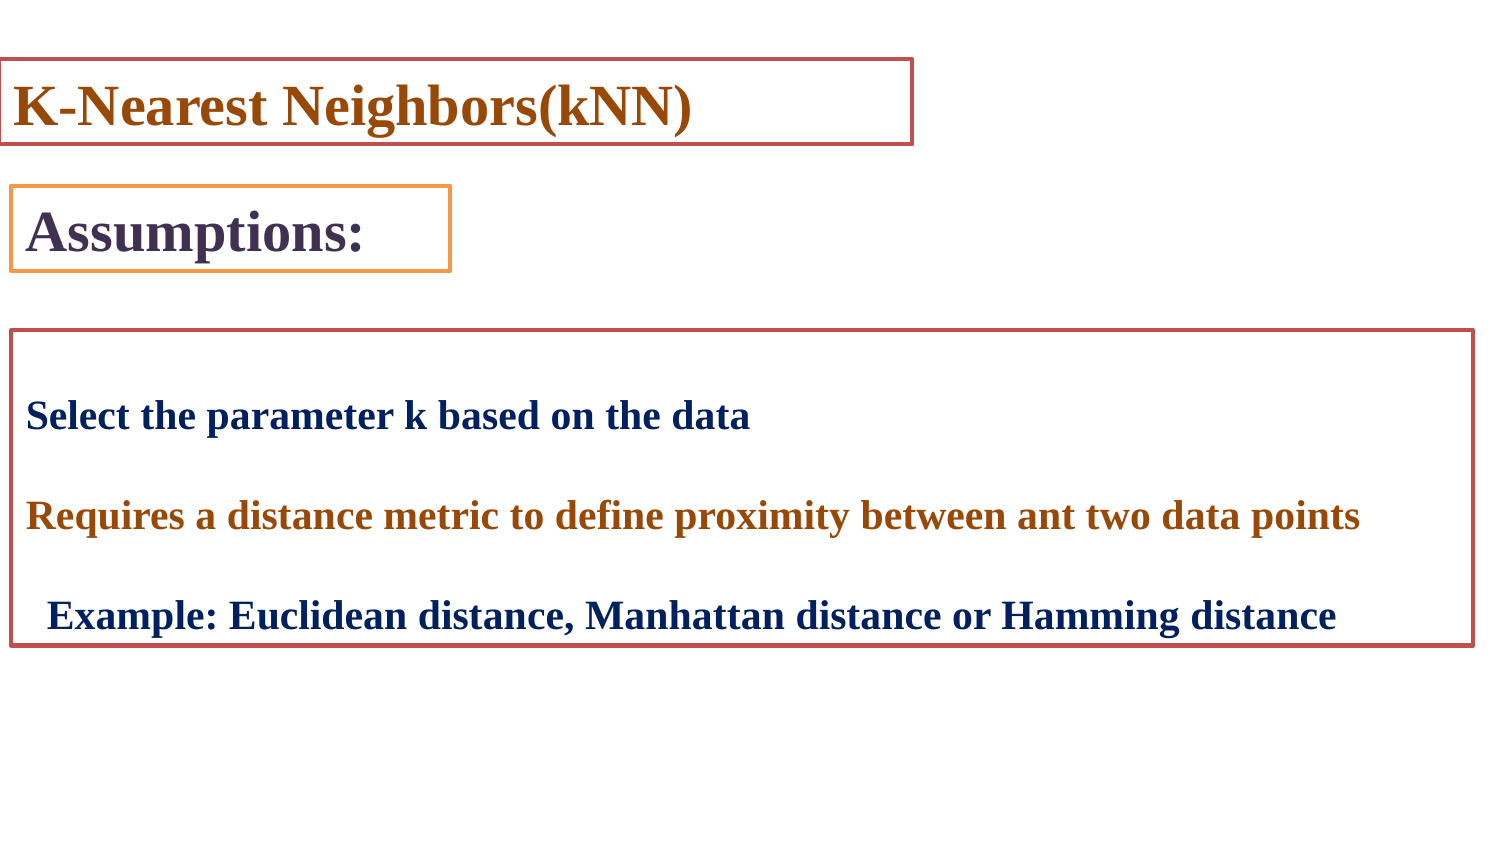

K-Nearest Neighbors(kNN)
Assumptions:

Select the parameter k based on the data

Requires a distance metric to define proximity between ant two data points

  Example: Euclidean distance, Manhattan distance or Hamming distance